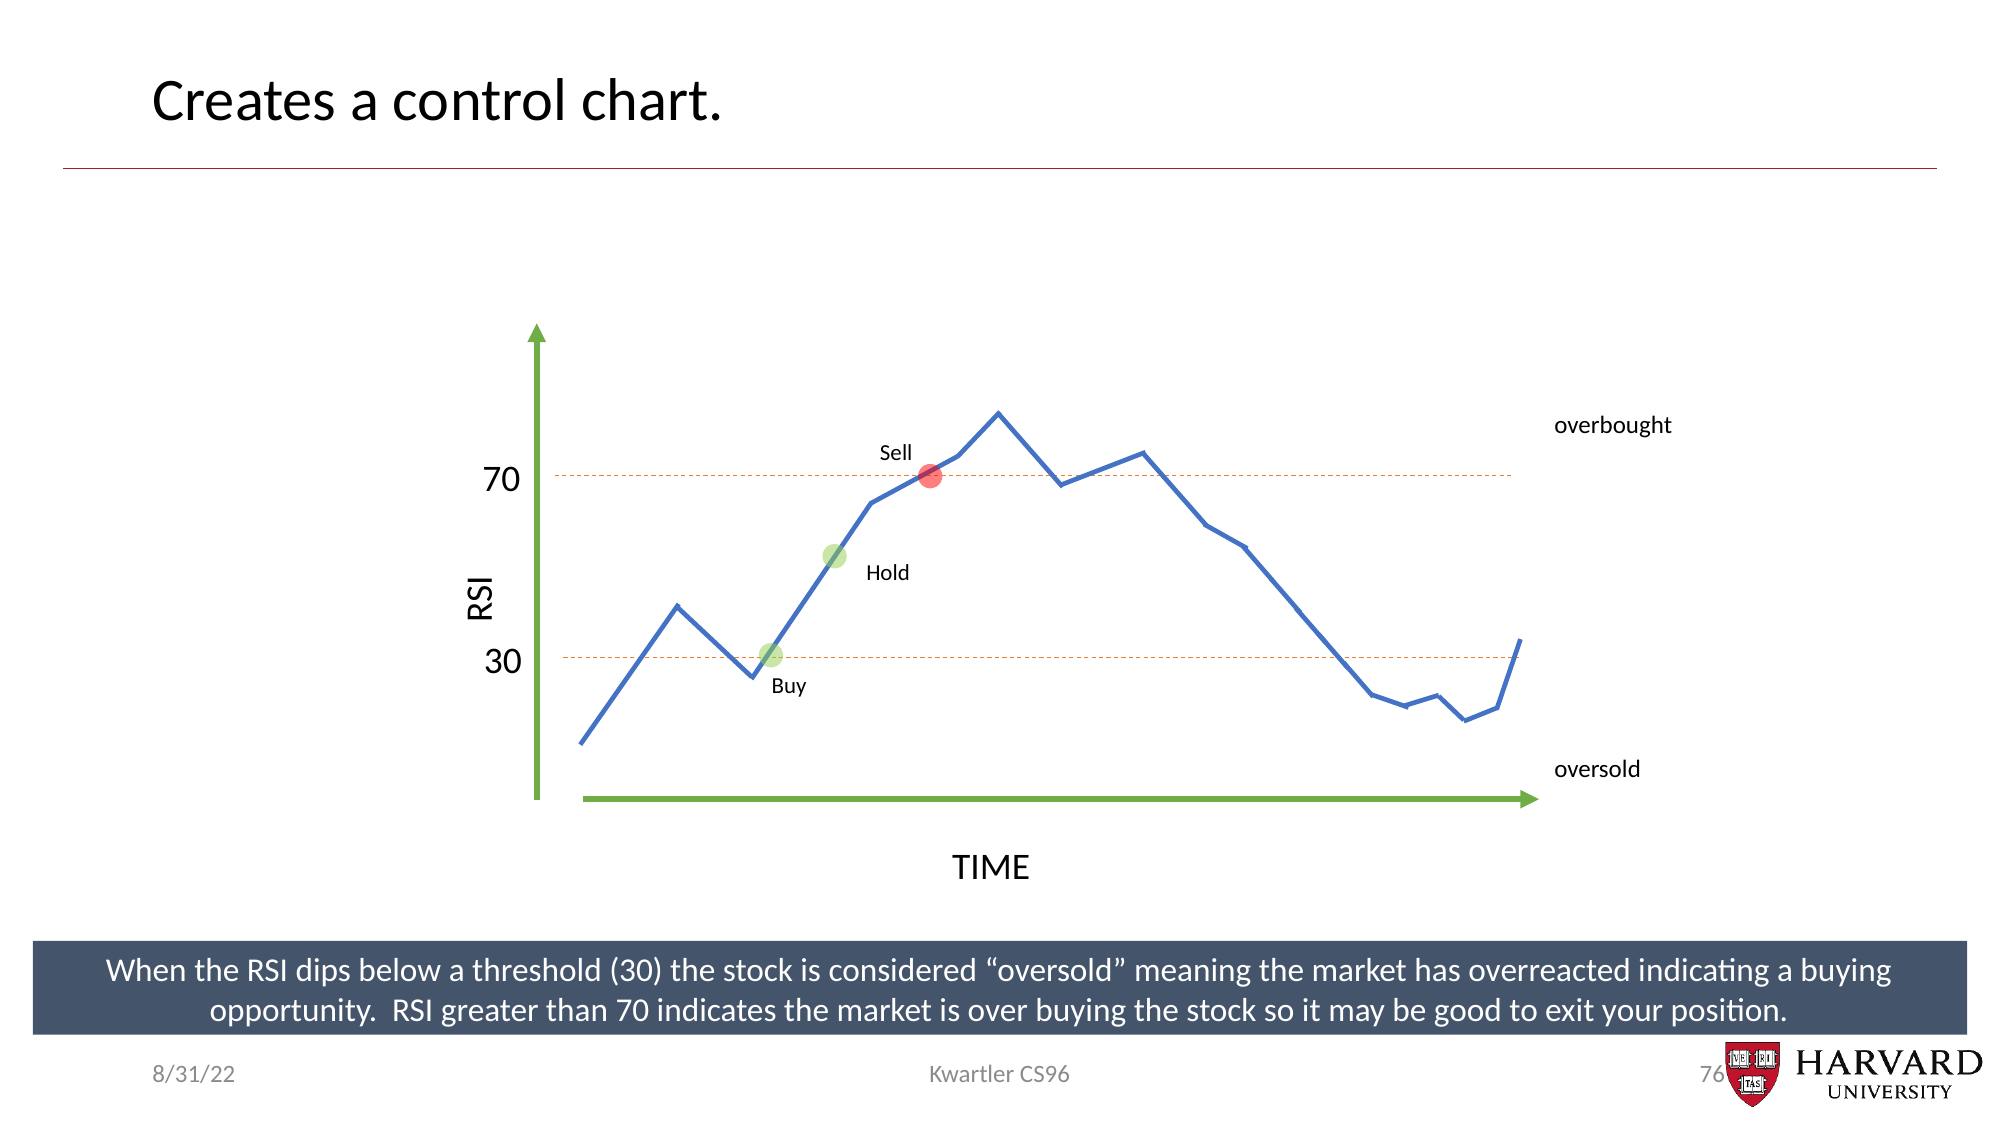

# Creates a control chart.
overbought
Sell
70

Hold
RSI
30

Buy
oversold
TIME
When the RSI dips below a threshold (30) the stock is considered “oversold” meaning the market has overreacted indicating a buying opportunity.  RSI greater than 70 indicates the market is over buying the stock so it may be good to exit your position.
8/31/22
Kwartler CS96
76